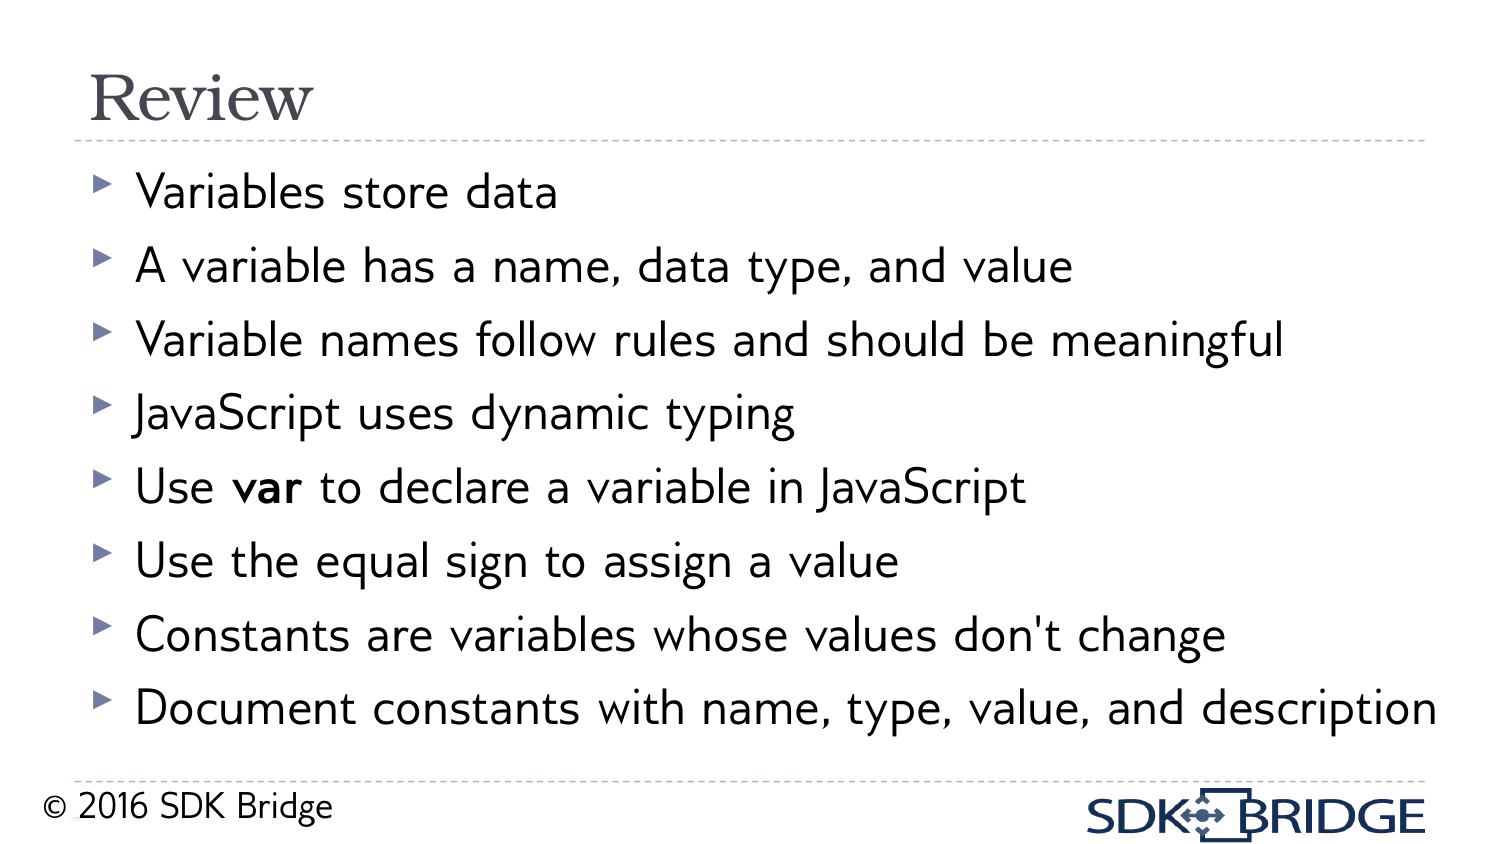

# Review
Variables store data
A variable has a name, data type, and value
Variable names follow rules and should be meaningful
JavaScript uses dynamic typing
Use var to declare a variable in JavaScript
Use the equal sign to assign a value
Constants are variables whose values don't change
Document constants with name, type, value, and description